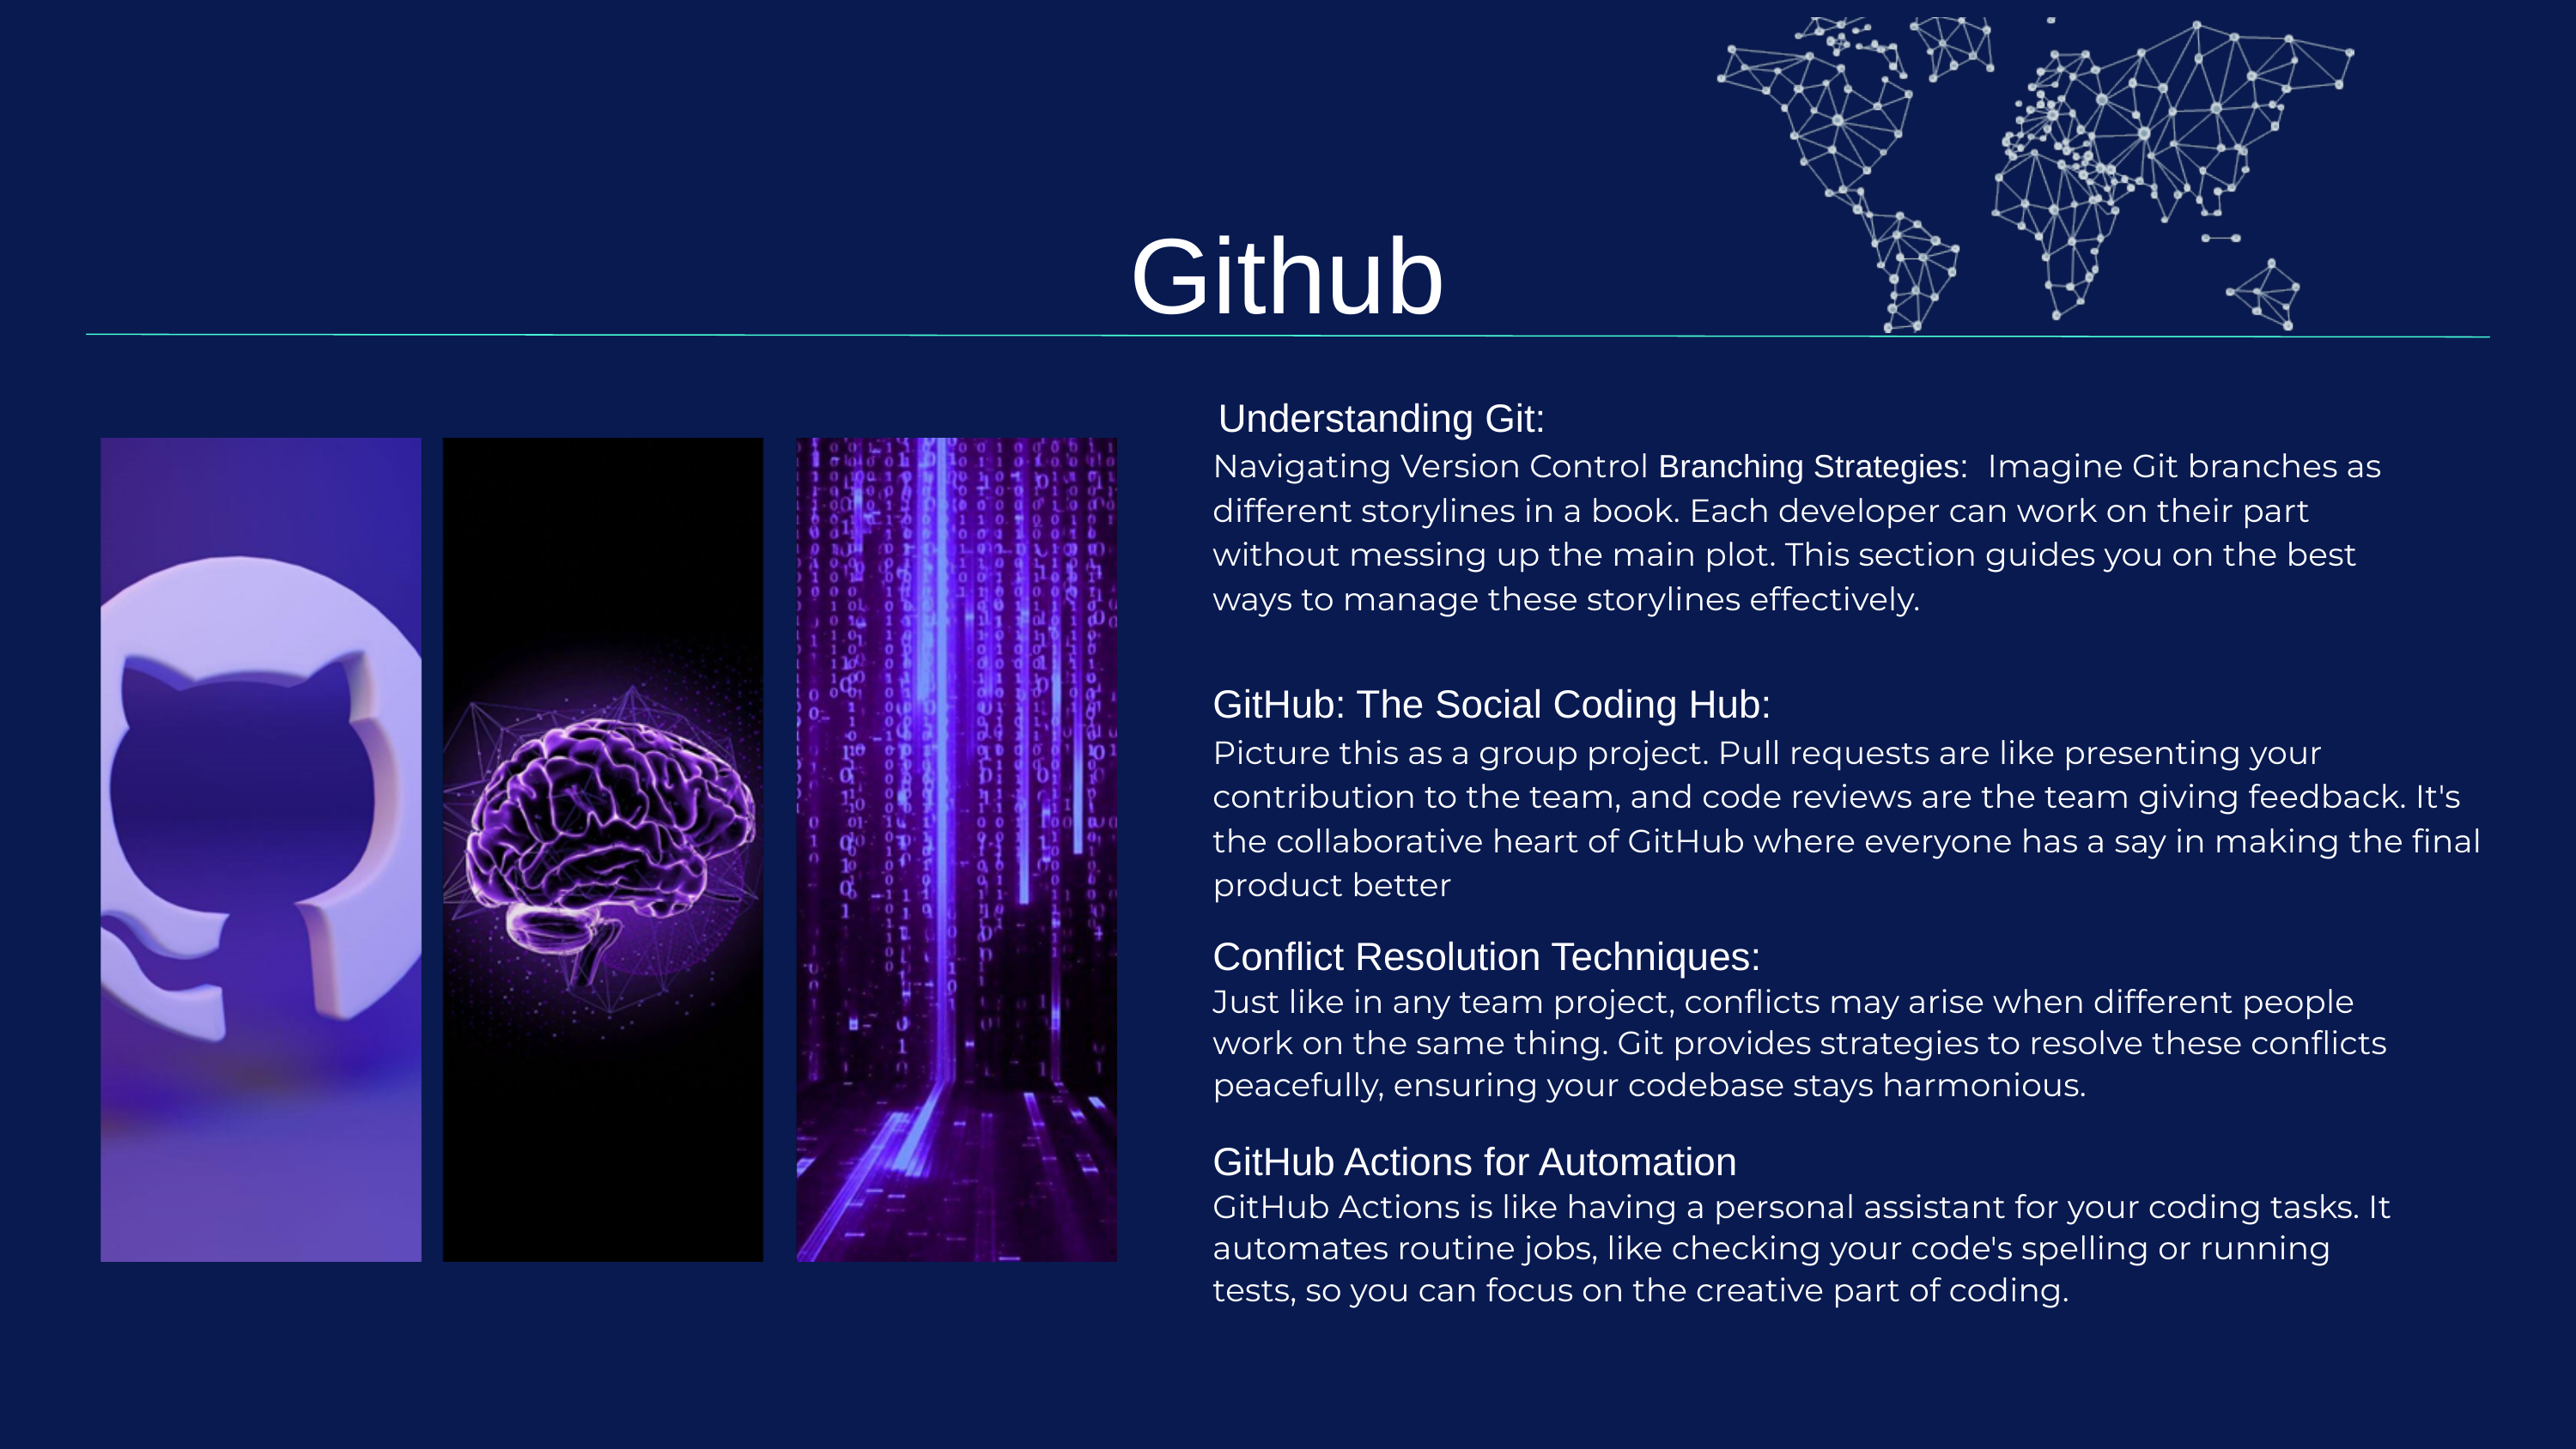

Github

Understanding Git:

Navigating Version Control Branching Strategies:  Imagine Git branches as different storylines in a book. Each developer can work on their part without messing up the main plot. This section guides you on the best ways to manage these storylines effectively.
GitHub: The Social Coding Hub:
Picture this as a group project. Pull requests are like presenting your contribution to the team, and code reviews are the team giving feedback. It's the collaborative heart of GitHub where everyone has a say in making the final product better
Conflict Resolution Techniques:
Just like in any team project, conflicts may arise when different people work on the same thing. Git provides strategies to resolve these conflicts peacefully, ensuring your codebase stays harmonious.

GitHub Actions for Automation
GitHub Actions is like having a personal assistant for your coding tasks. It automates routine jobs, like checking your code's spelling or running tests, so you can focus on the creative part of coding.